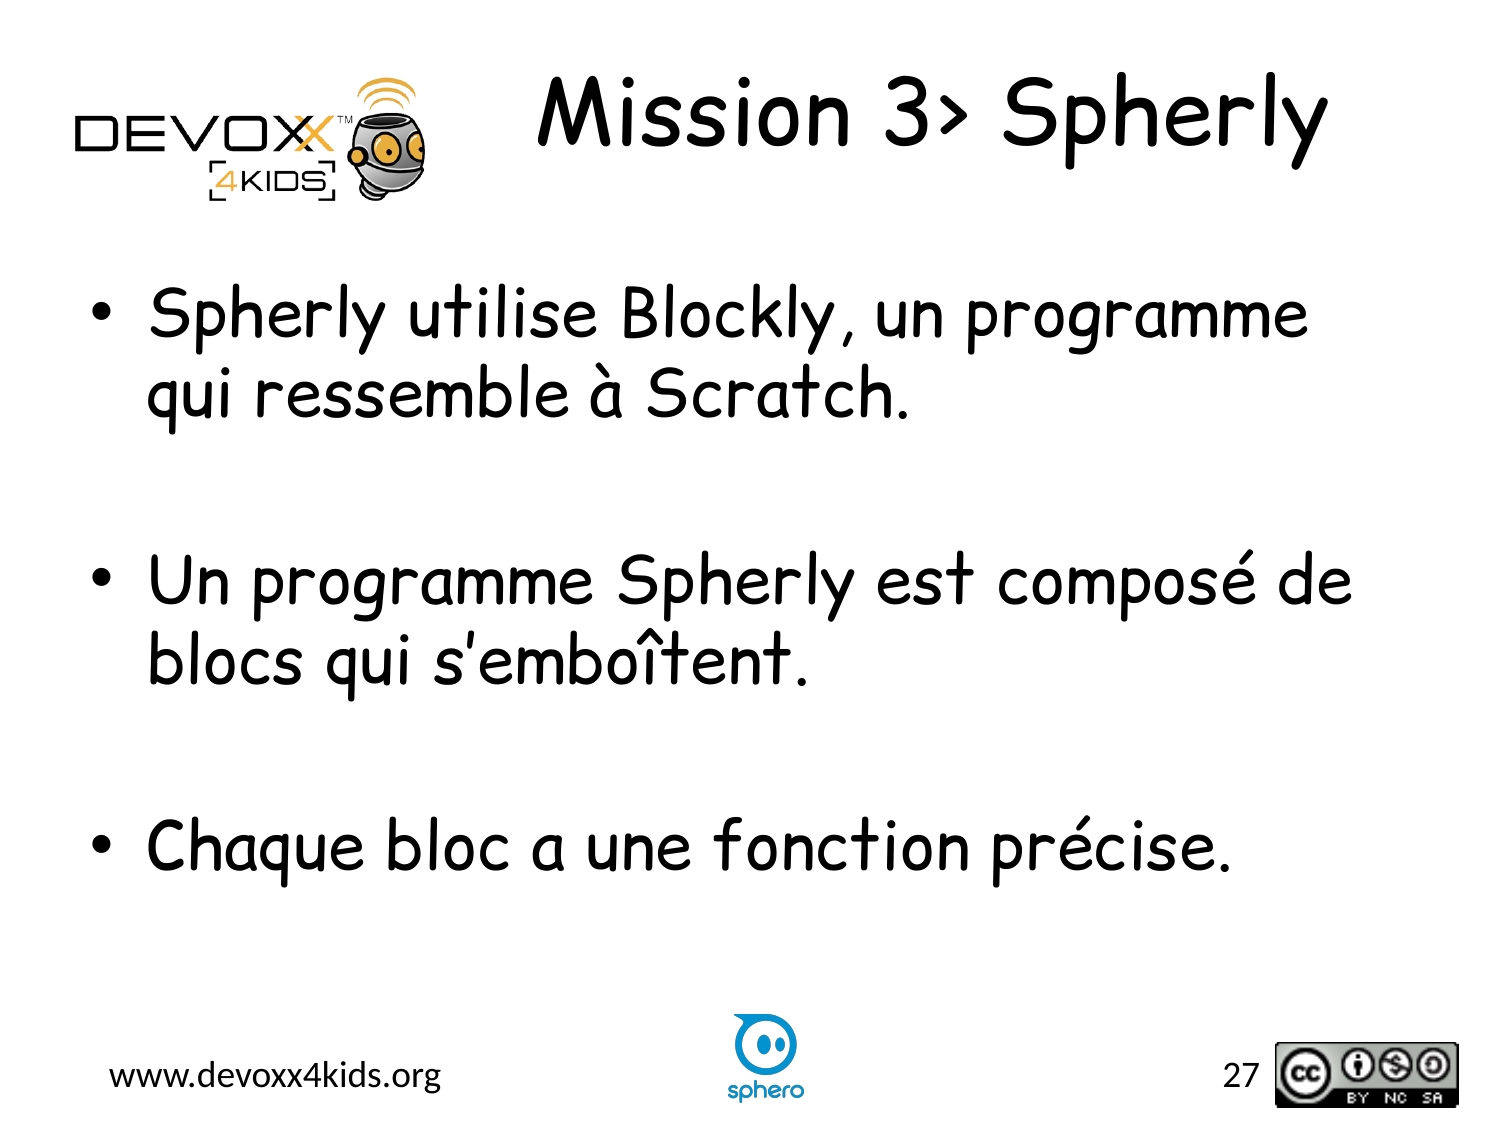

# Mission 3> Spherly
Spherly utilise Blockly, un programme  qui ressemble à Scratch.

Un programme Spherly est composé de blocs qui s’emboîtent.

Chaque bloc a une fonction précise.

27